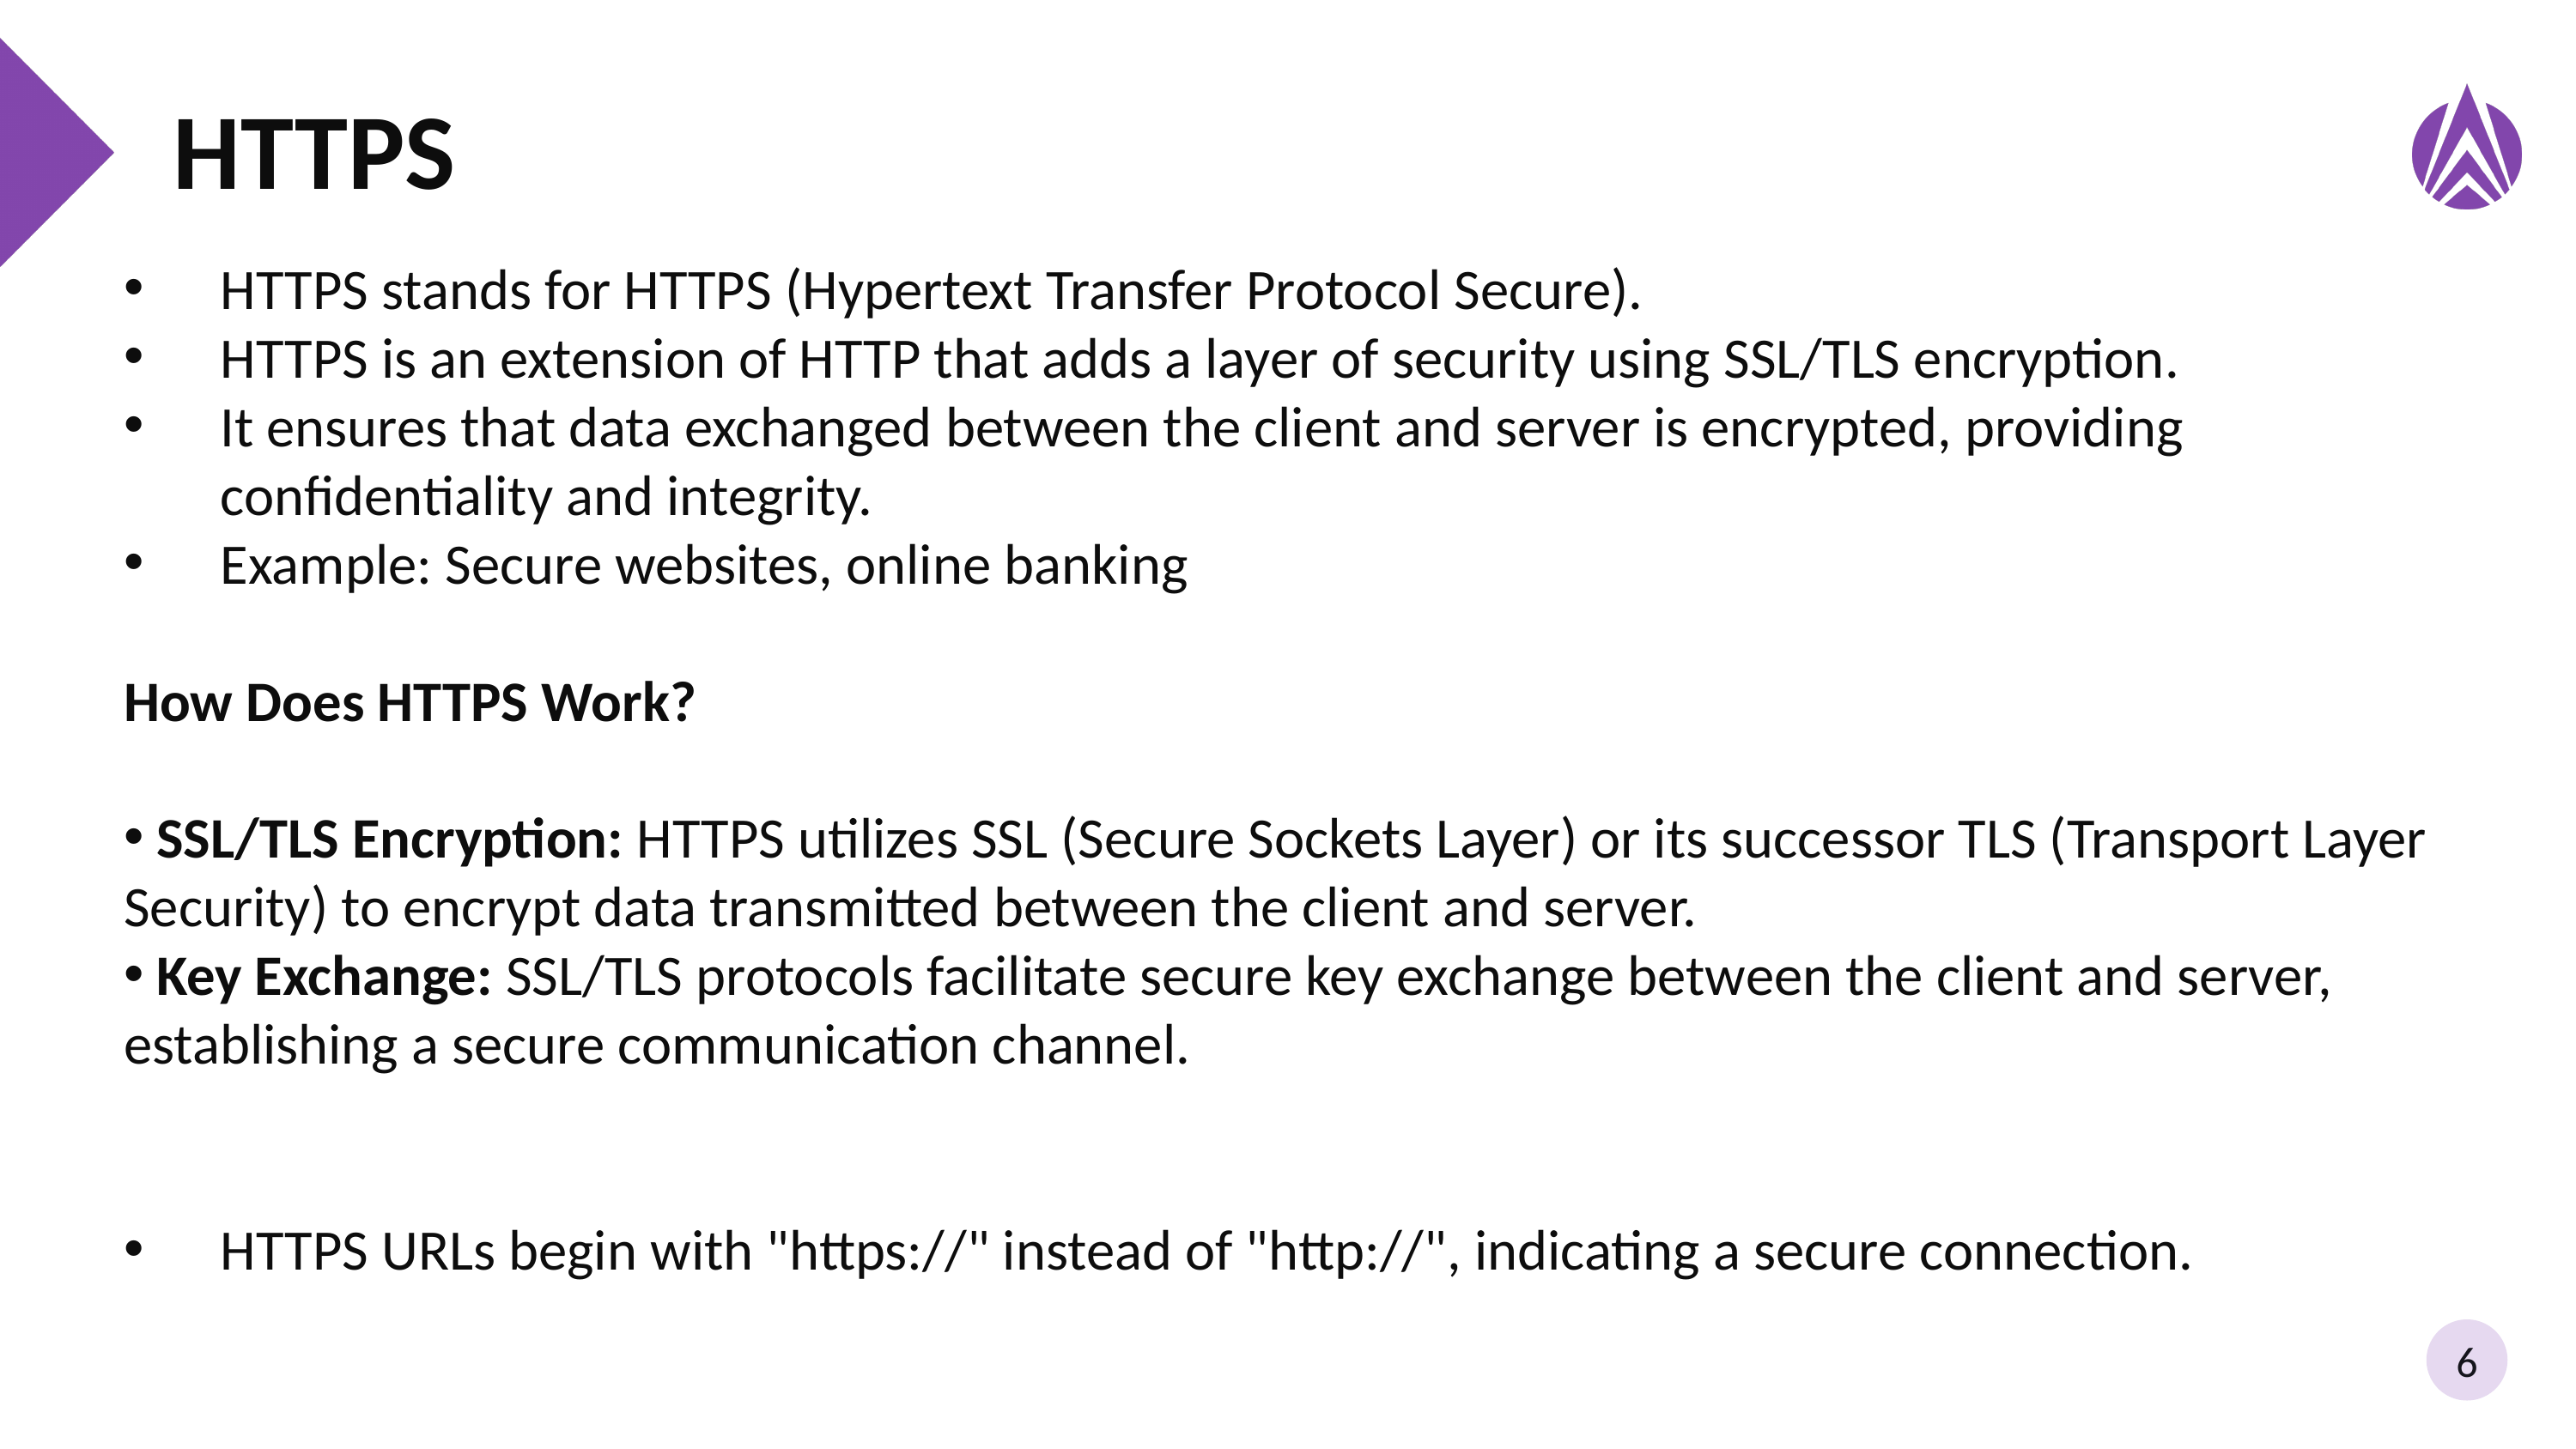

# HTTPS

HTTPS stands for HTTPS (Hypertext Transfer Protocol Secure).
HTTPS is an extension of HTTP that adds a layer of security using SSL/TLS encryption.
It ensures that data exchanged between the client and server is encrypted, providing confidentiality and integrity.
Example: Secure websites, online banking

How Does HTTPS Work?

 SSL/TLS Encryption: HTTPS utilizes SSL (Secure Sockets Layer) or its successor TLS (Transport Layer Security) to encrypt data transmitted between the client and server.
 Key Exchange: SSL/TLS protocols facilitate secure key exchange between the client and server, establishing a secure communication channel.

HTTPS URLs begin with "https://" instead of "http://", indicating a secure connection.